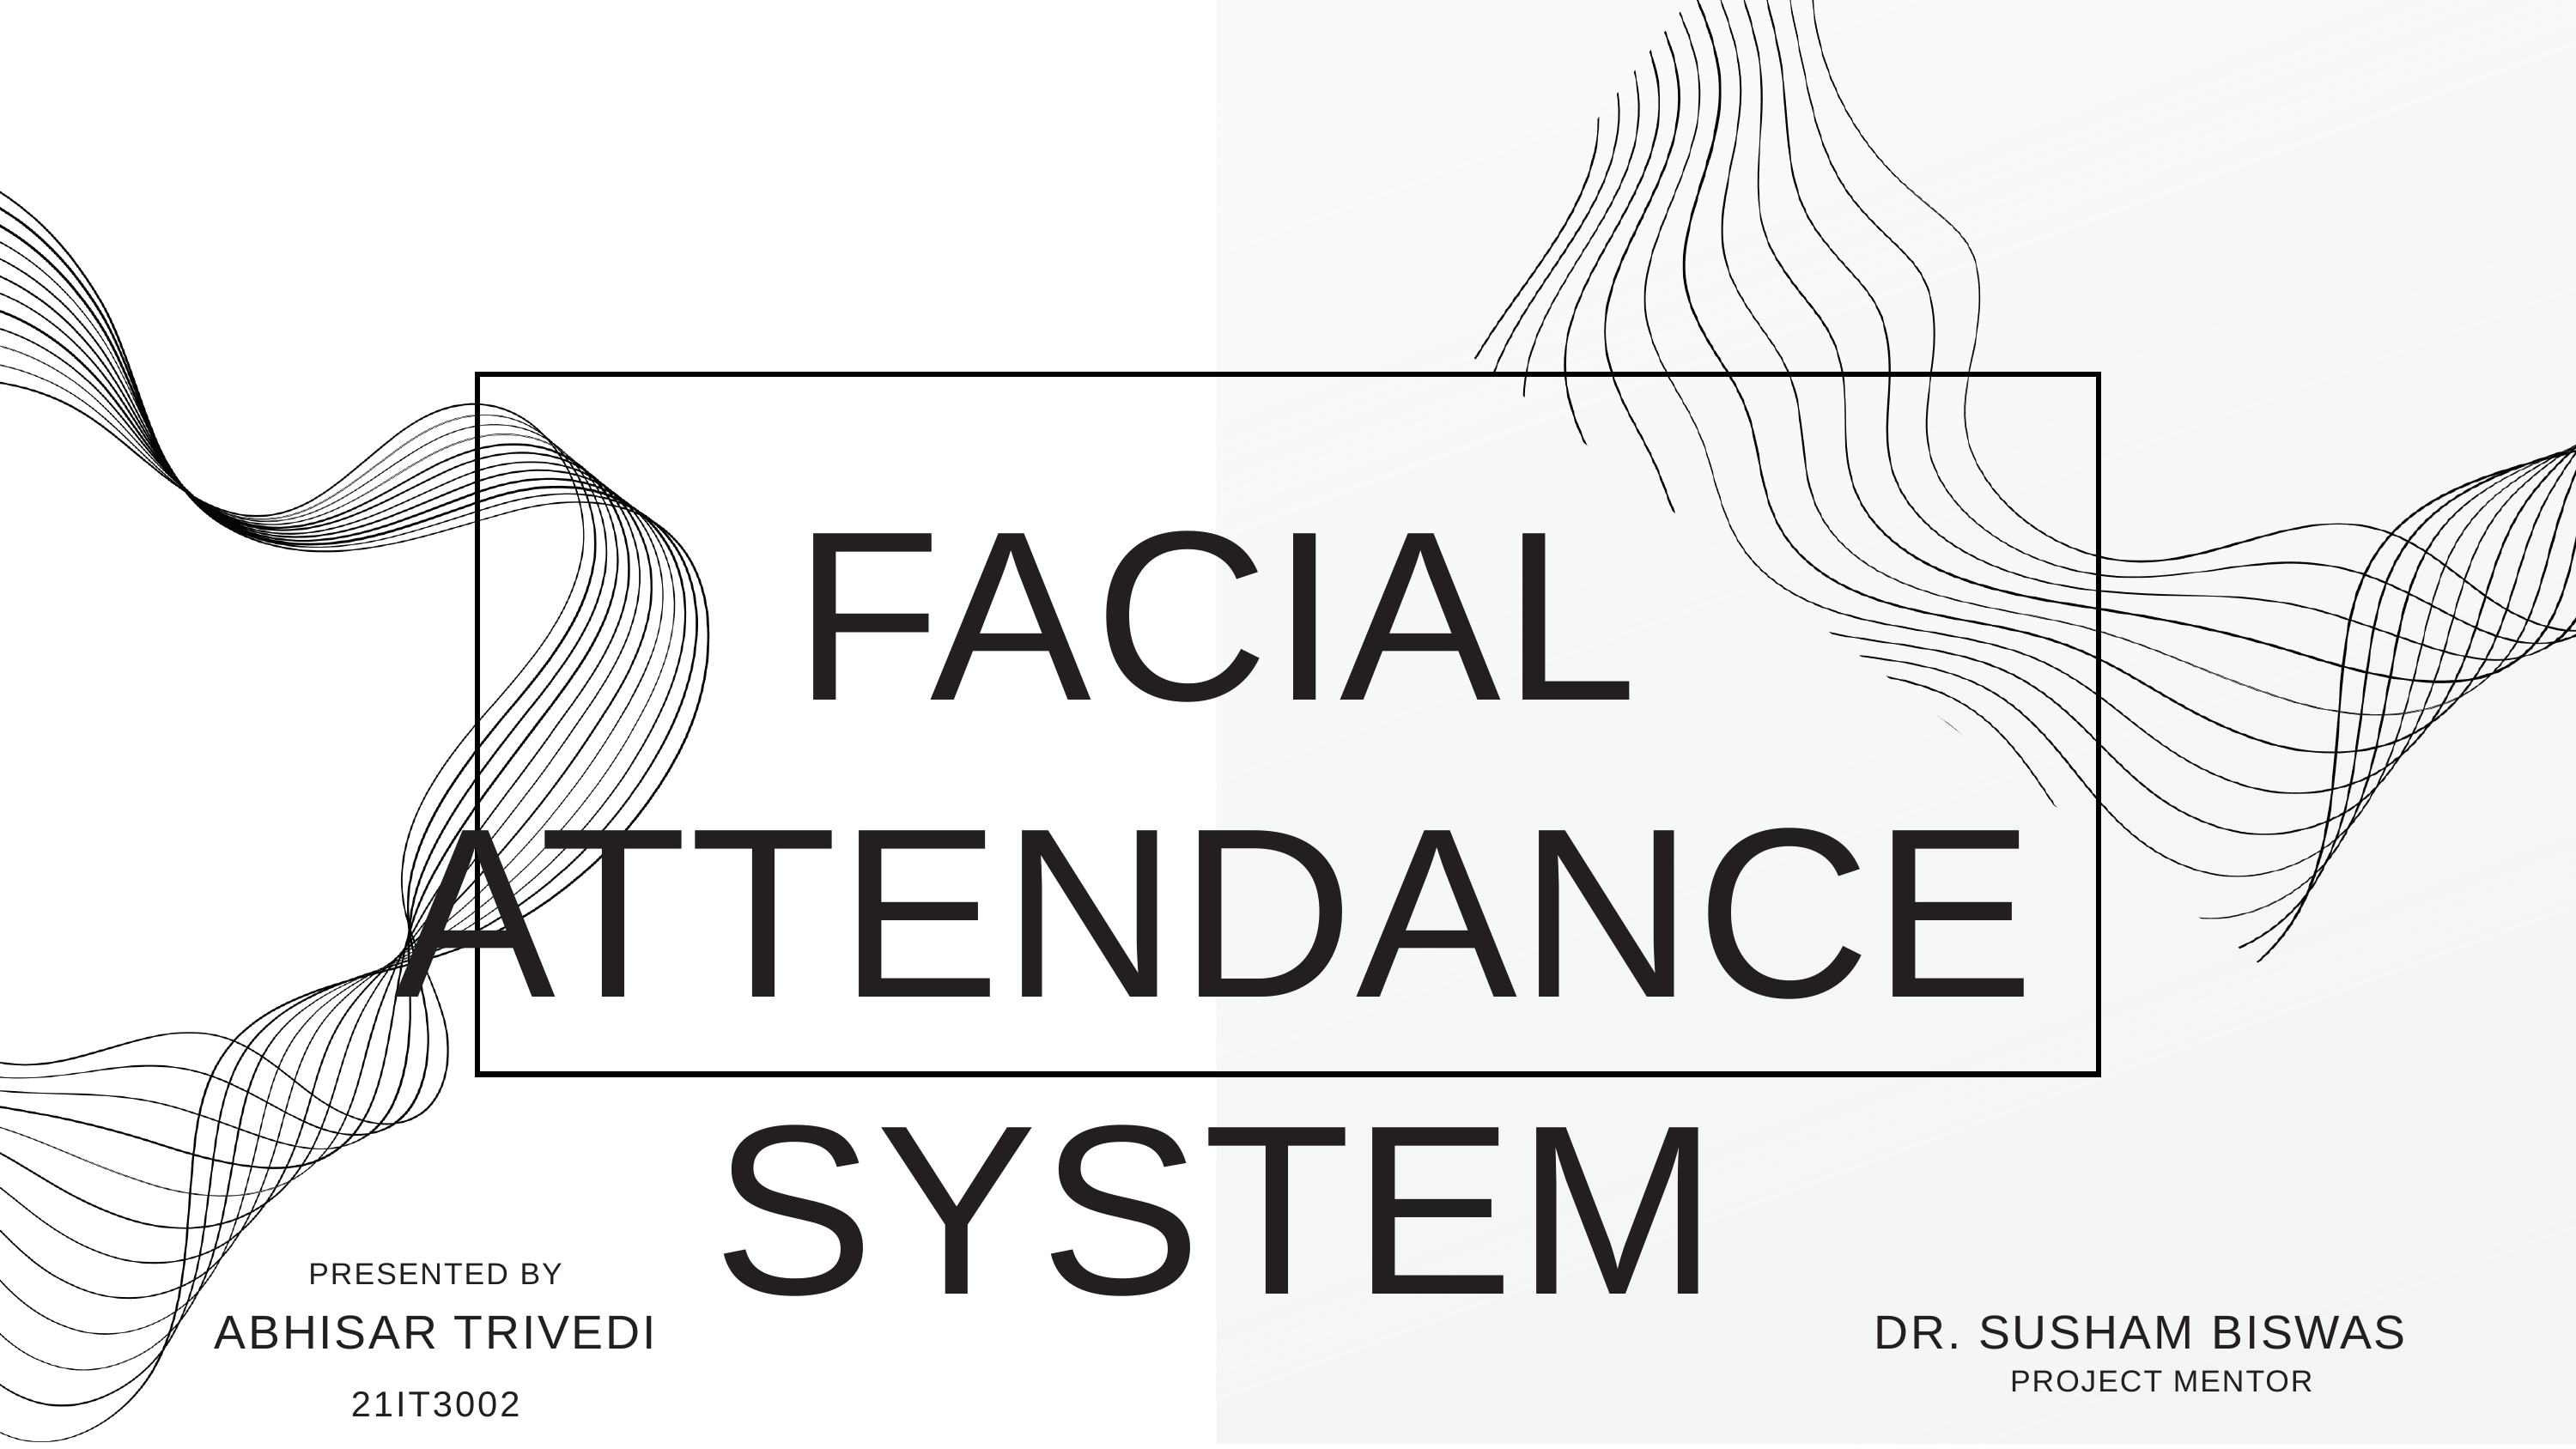

FACIAL
ATTENDANCE SYSTEM
PRESENTED BY
ABHISAR TRIVEDI
21IT3002

DR. SUSHAM BISWAS

PROJECT MENTOR